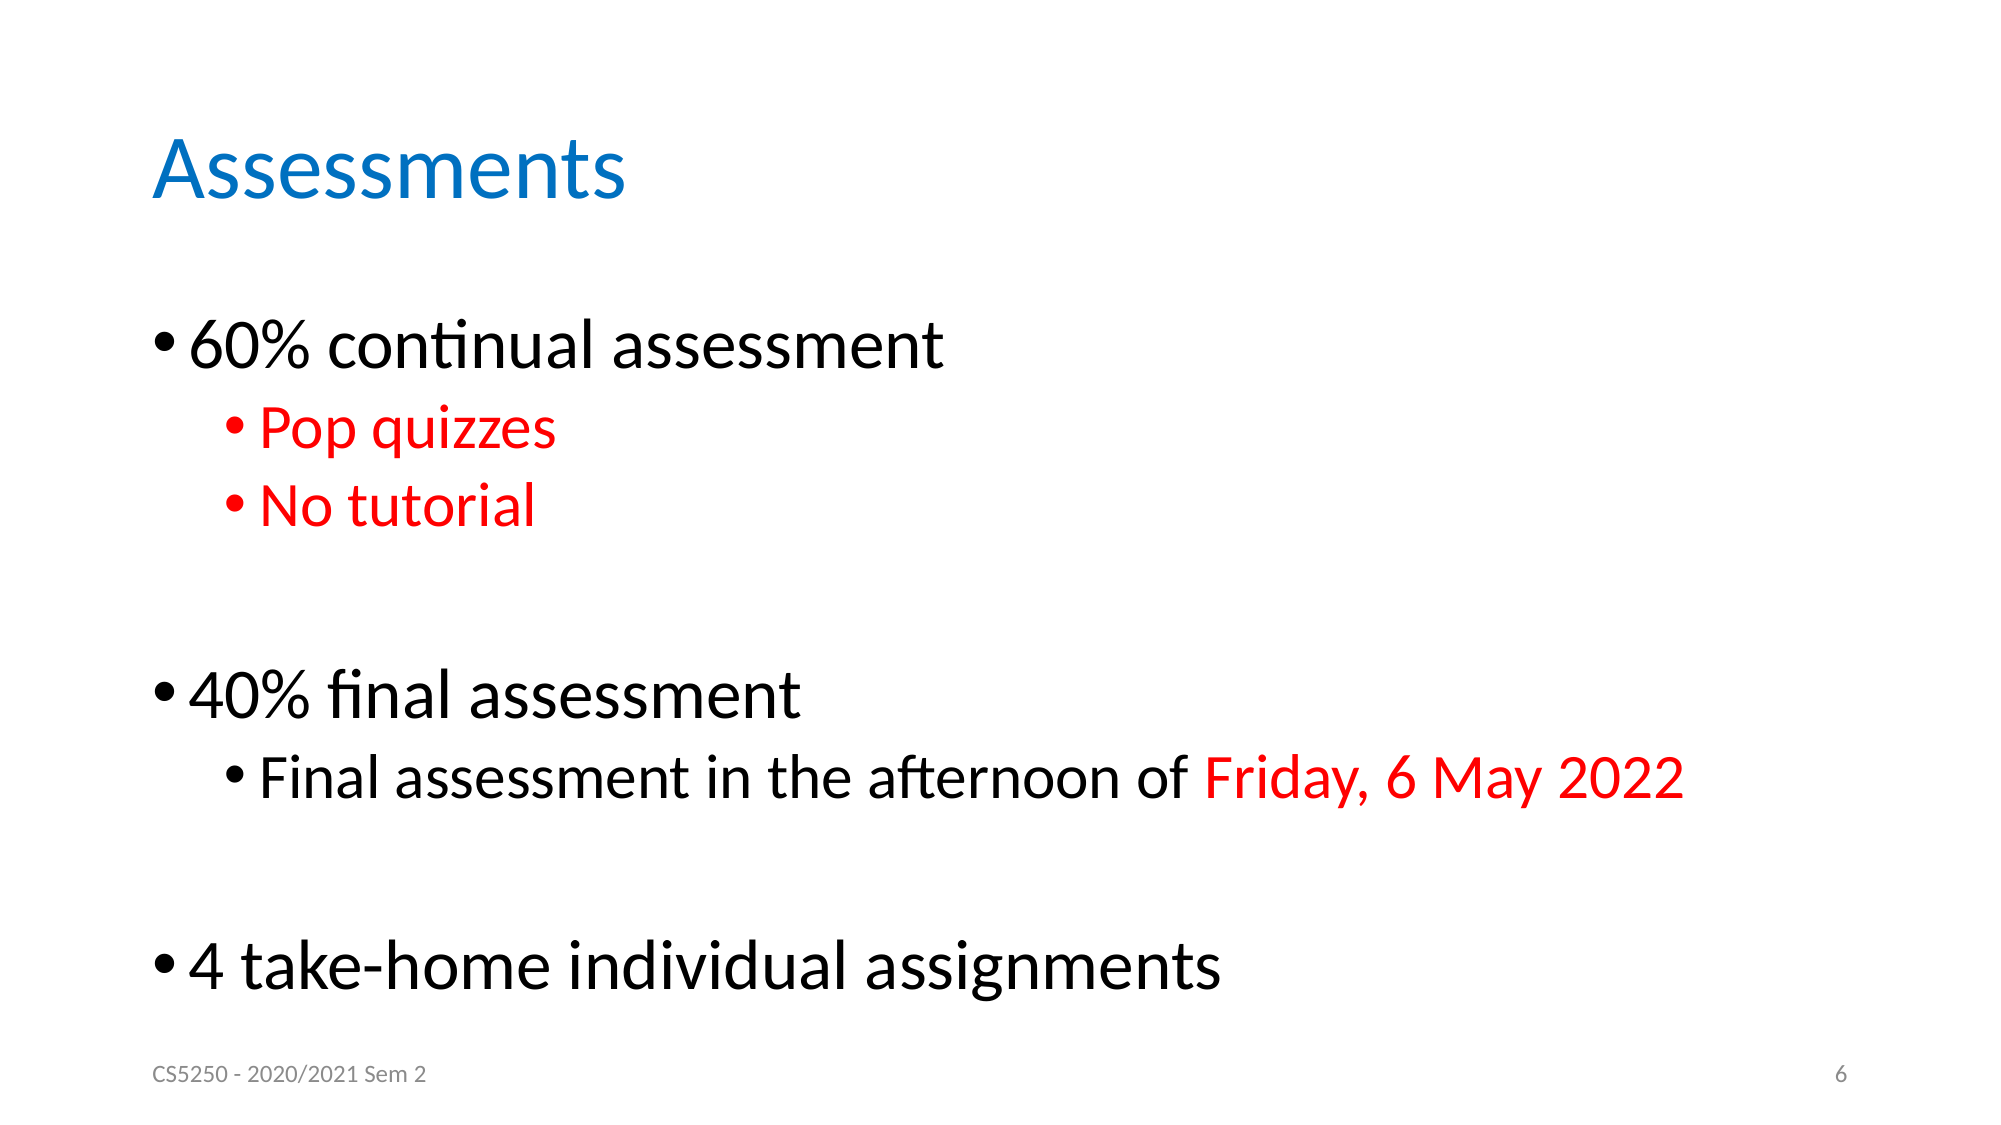

# Assessments
60% continual assessment
Pop quizzes
No tutorial

40% final assessment
Final assessment in the afternoon of Friday, 6 May 2022

4 take-home individual assignments
CS5250 - 2020/2021 Sem 2
6